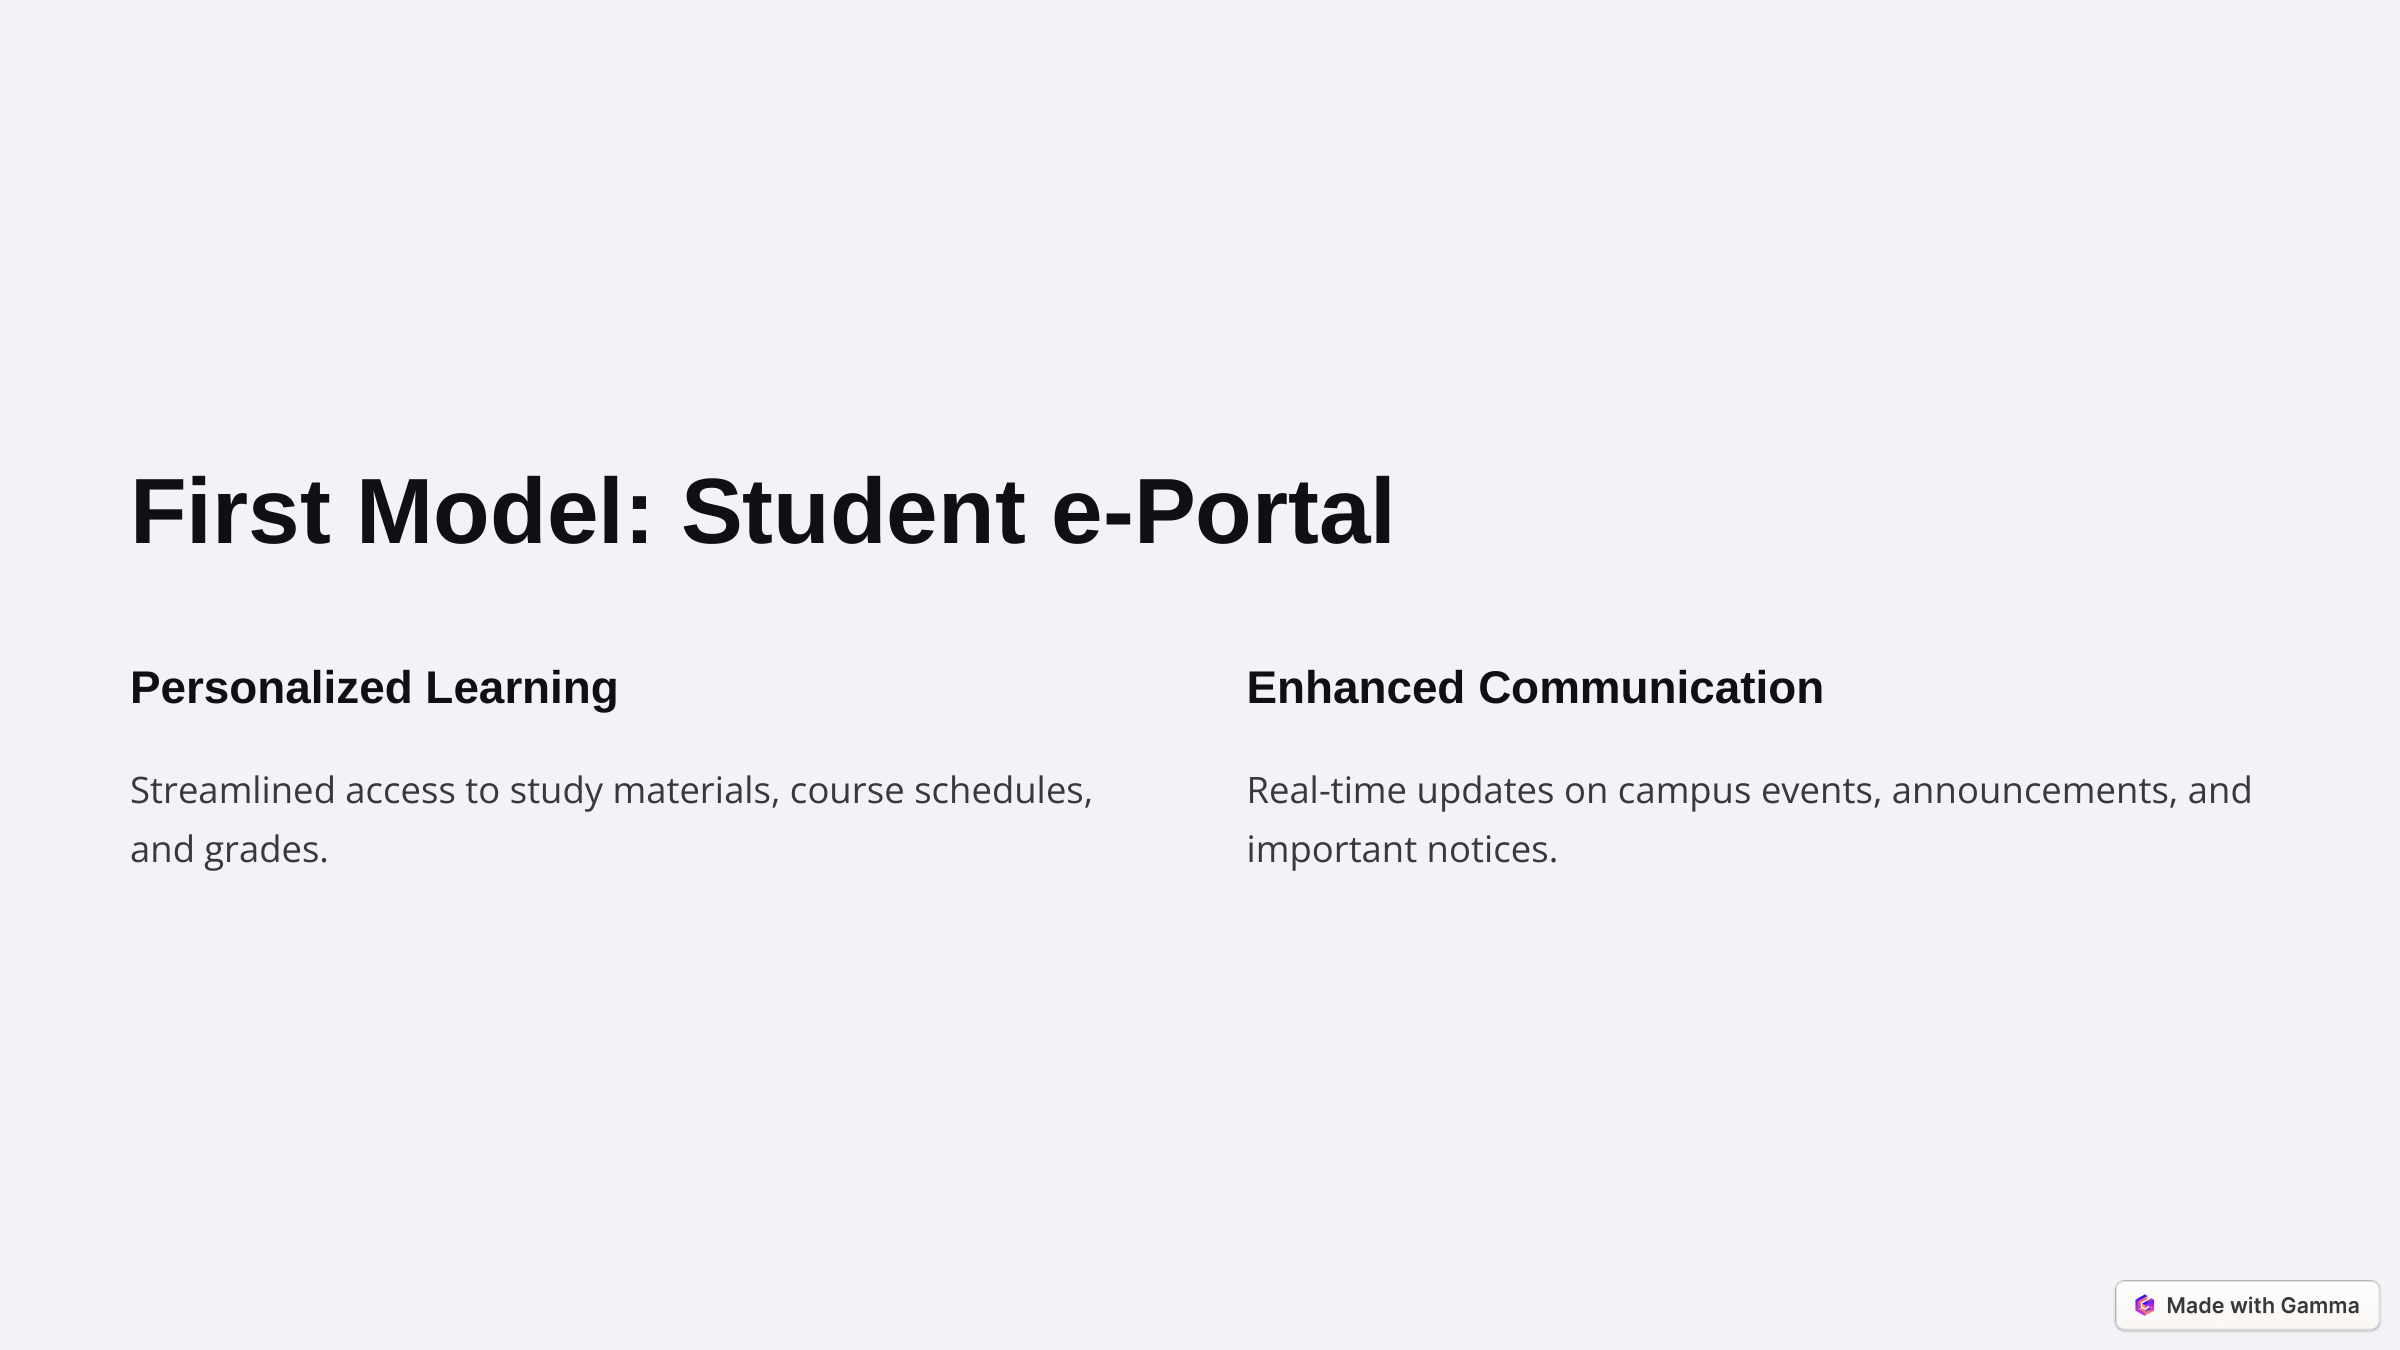

First Model: Student e-Portal
Personalized Learning
Enhanced Communication
Streamlined access to study materials, course schedules, and grades.
Real-time updates on campus events, announcements, and important notices.